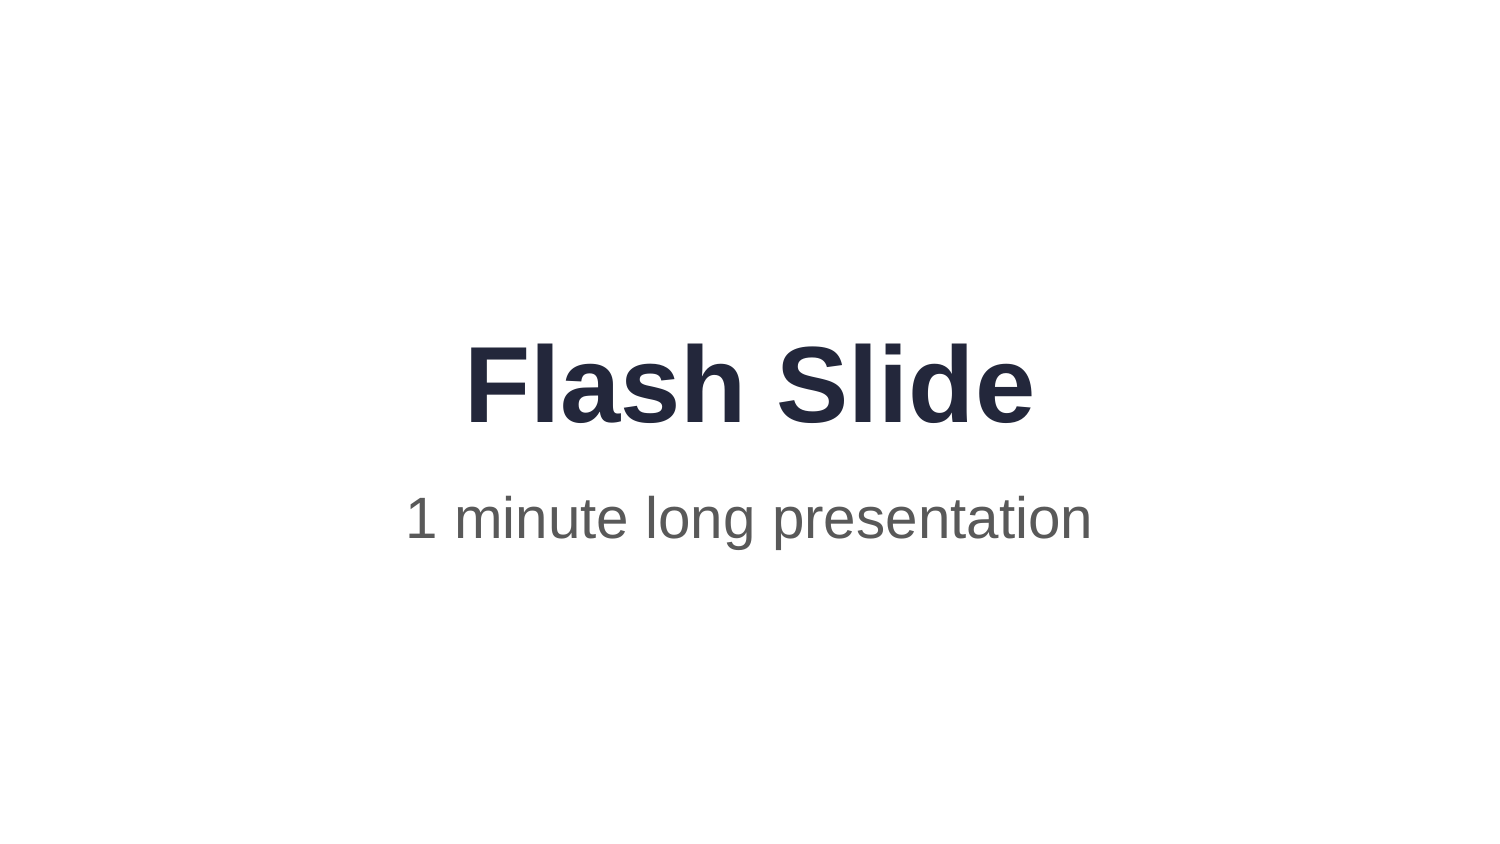

# Flash Slide
1 minute long presentation